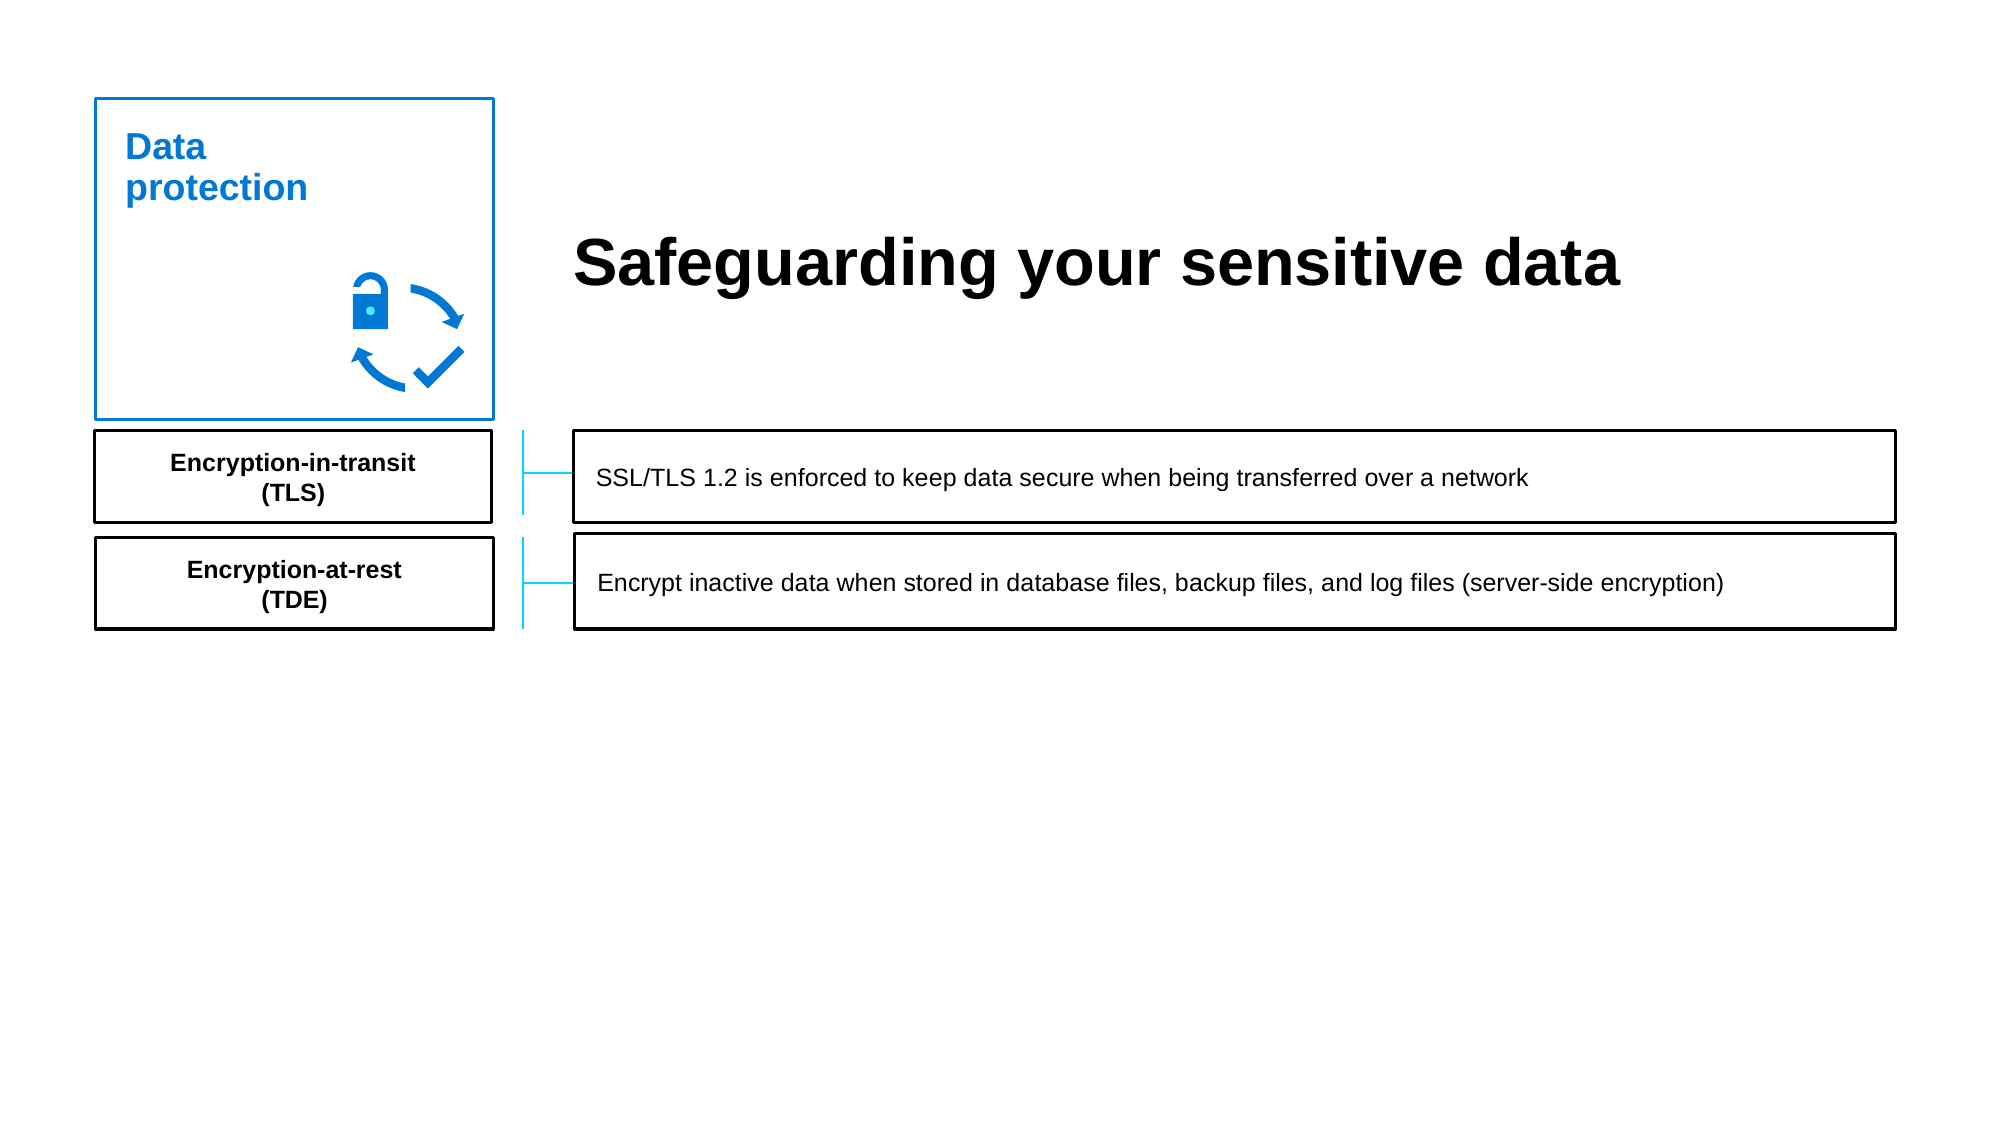

Data
protection
Safeguarding your sensitive data

SSL/TLS 1.2 is enforced to keep data secure when being transferred over a network
Encryption-in-transit
(TLS)
Encrypt inactive data when stored in database files, backup files, and log files (server-side encryption)​
Encryption-at-rest
(TDE)